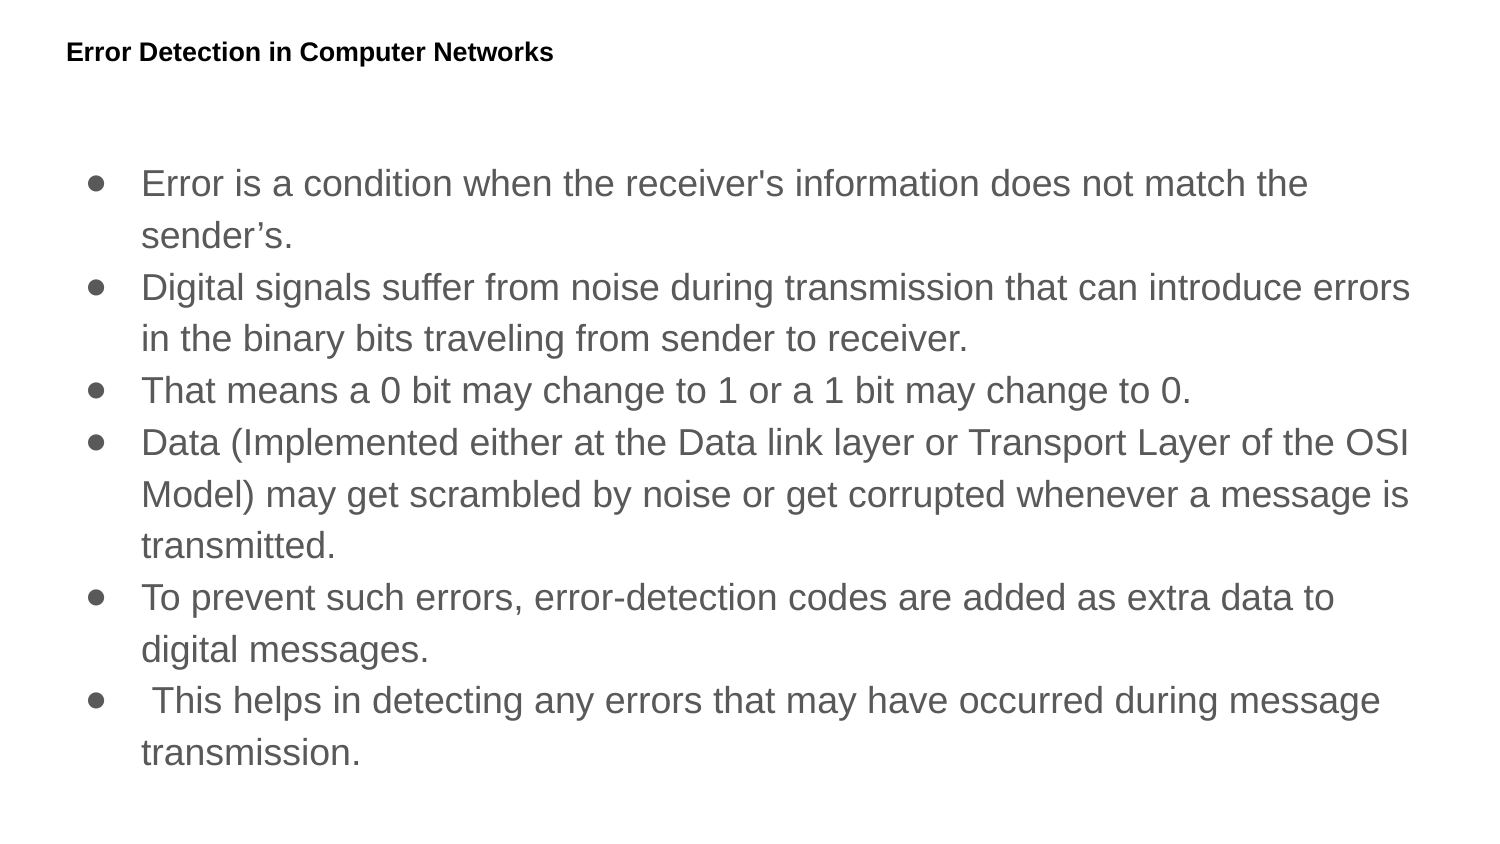

# Error Detection in Computer Networks
Error is a condition when the receiver's information does not match the sender’s.
Digital signals suffer from noise during transmission that can introduce errors in the binary bits traveling from sender to receiver.
That means a 0 bit may change to 1 or a 1 bit may change to 0.
Data (Implemented either at the Data link layer or Transport Layer of the OSI Model) may get scrambled by noise or get corrupted whenever a message is transmitted.
To prevent such errors, error-detection codes are added as extra data to digital messages.
 This helps in detecting any errors that may have occurred during message transmission.